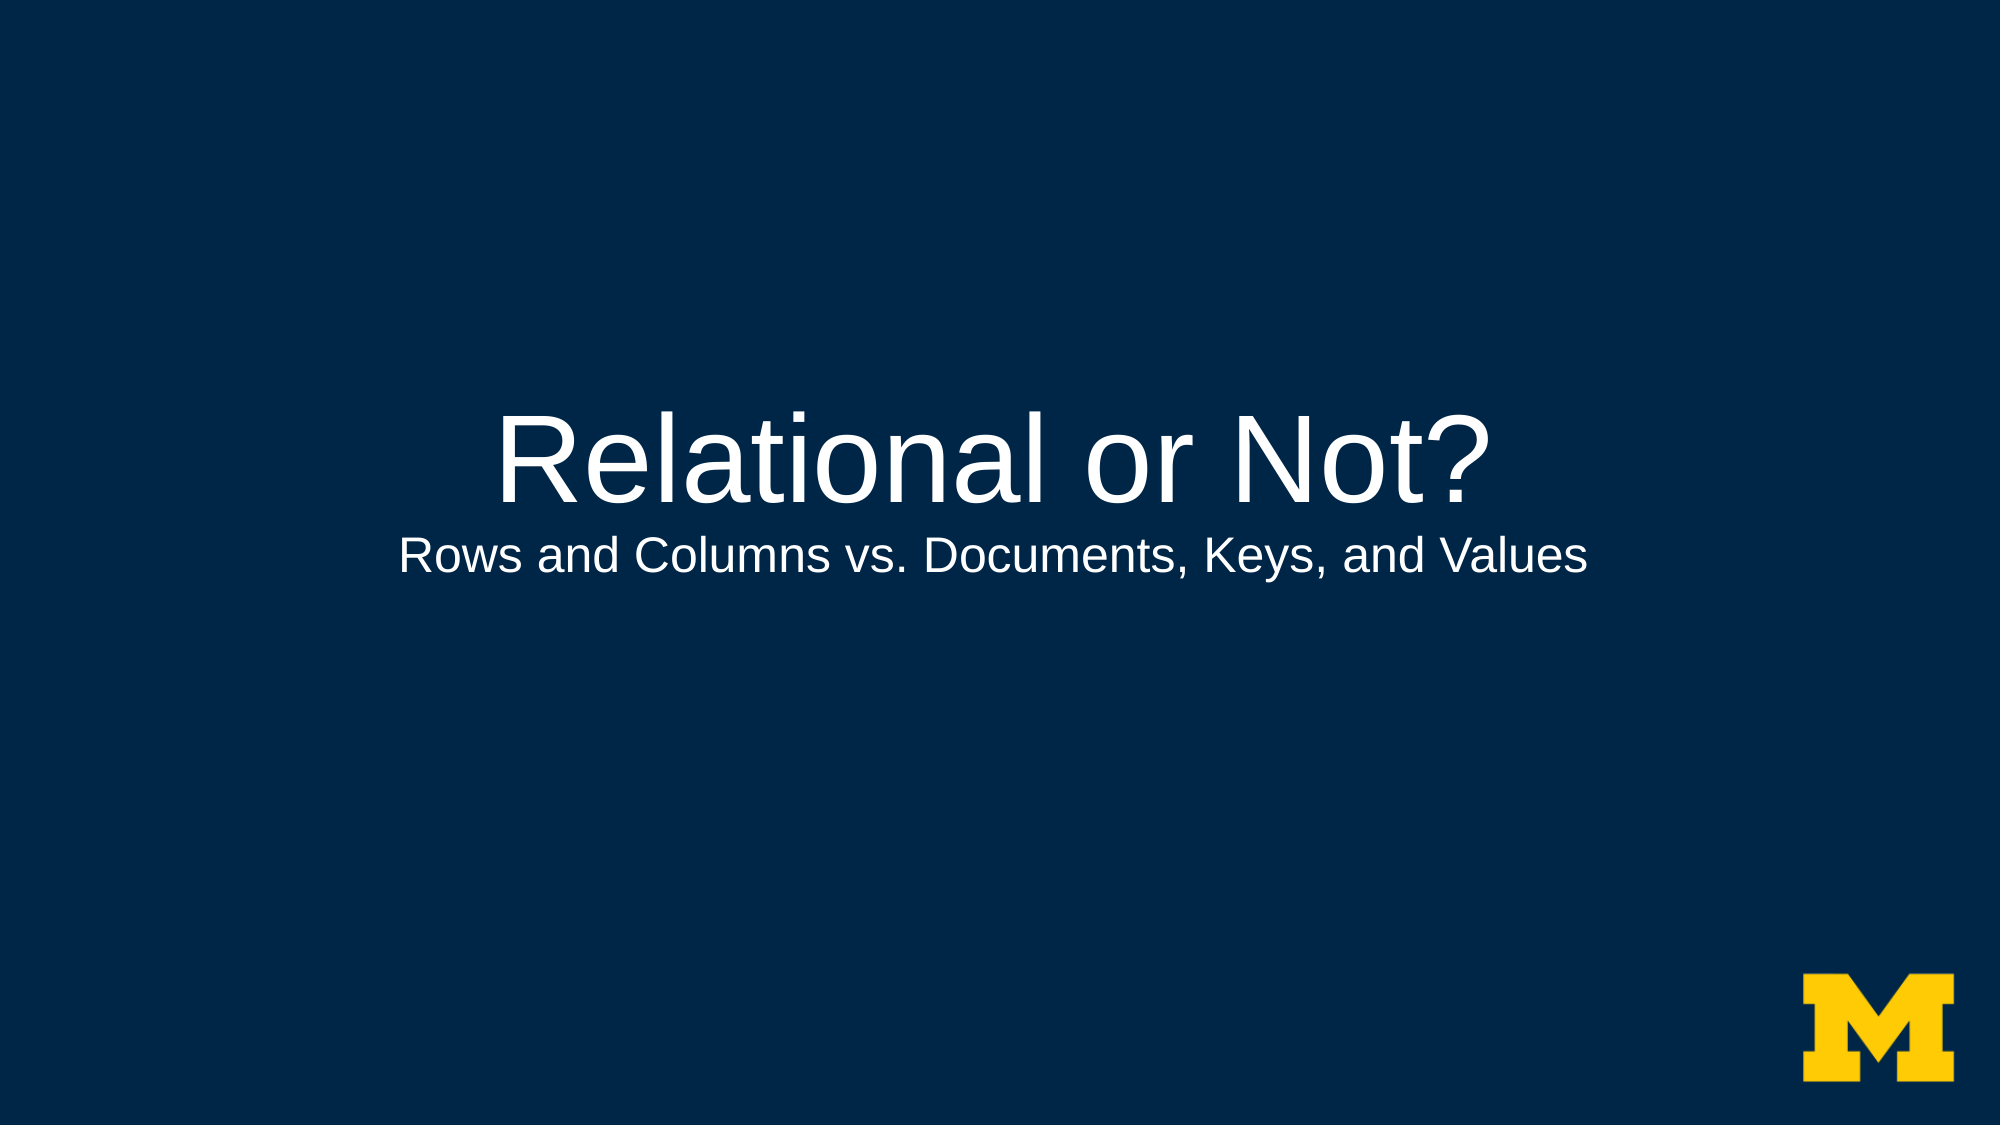

# Relational or Not? Rows and Columns vs. Documents, Keys, and Values